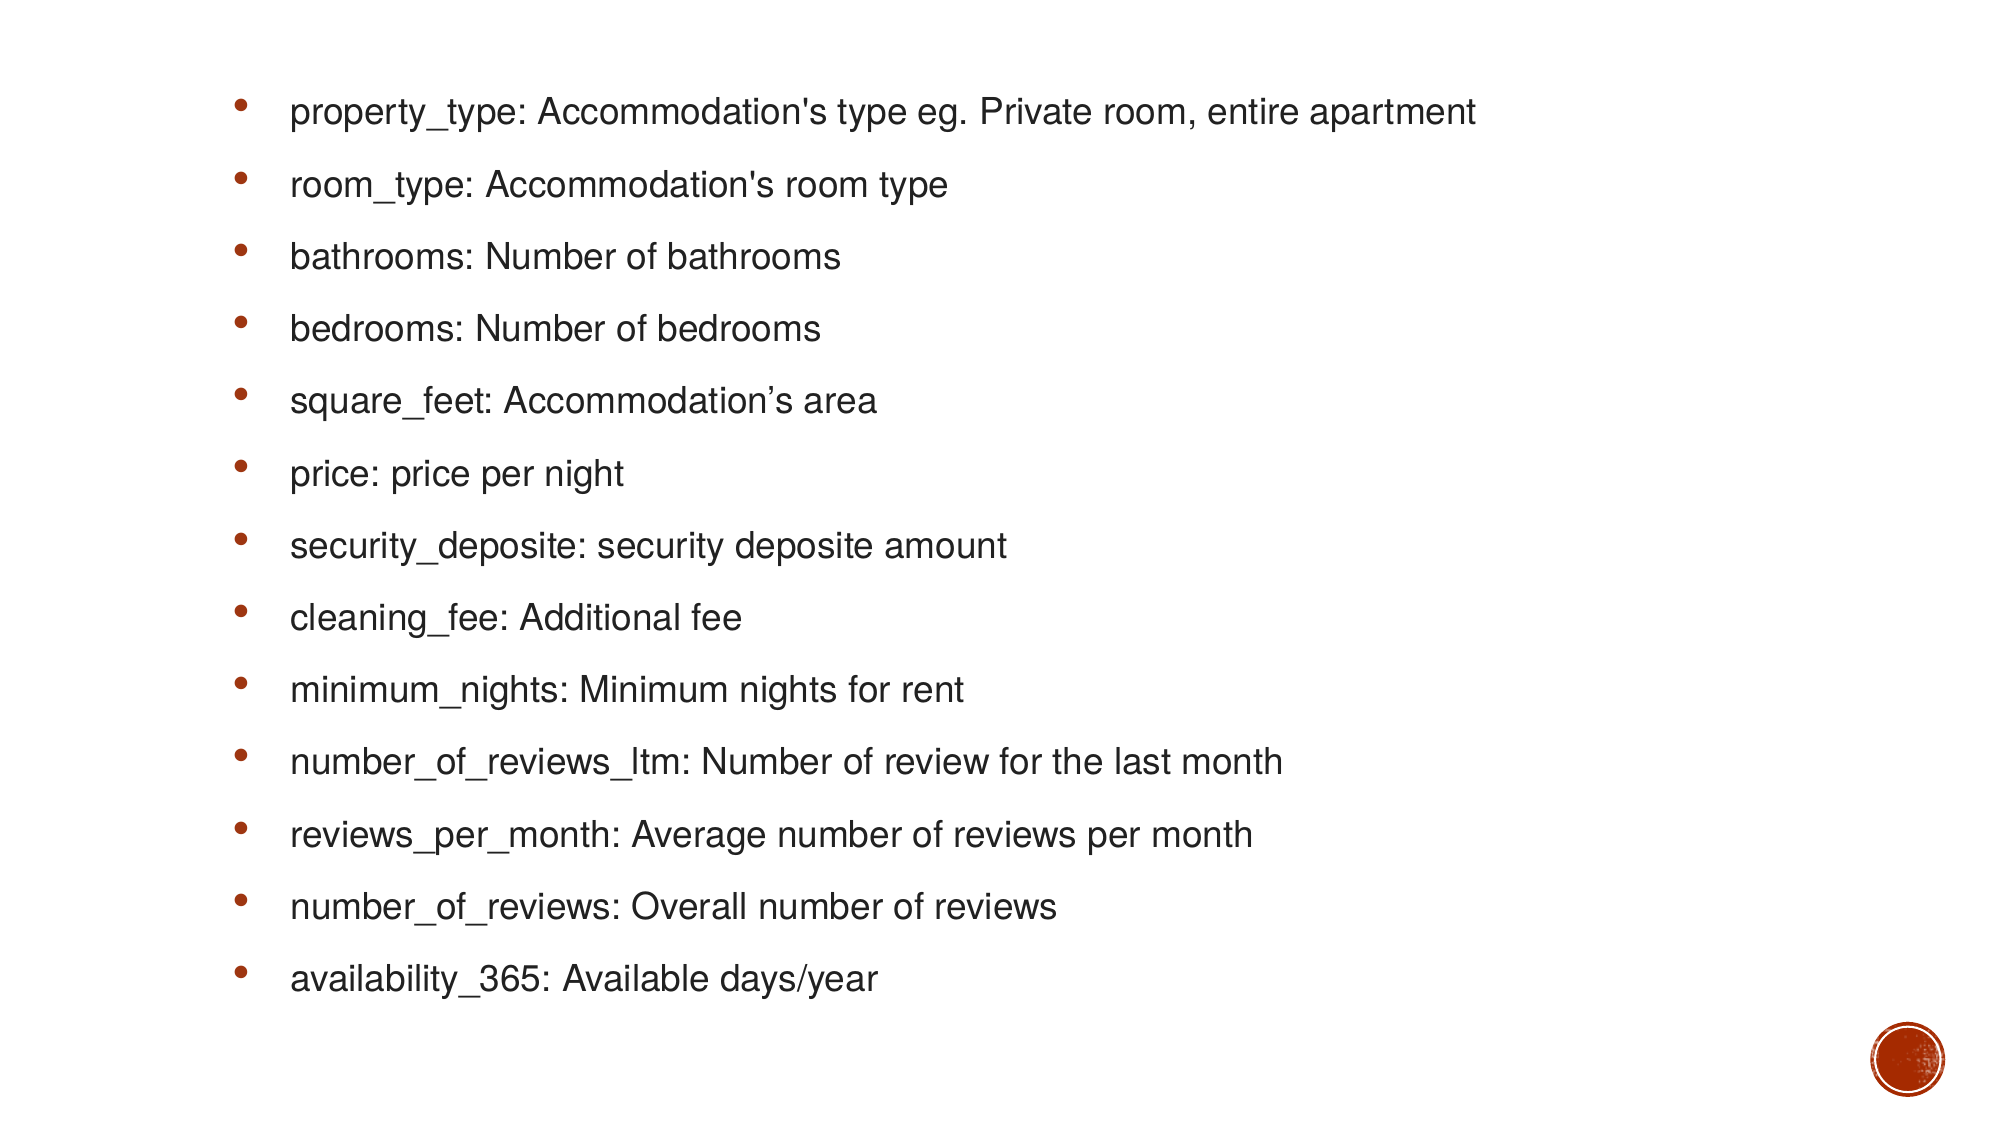

property_type: Accommodation's type eg. Private room, entire apartment
room_type: Accommodation's room type
bathrooms: Number of bathrooms
bedrooms: Number of bedrooms
square_feet: Accommodation’s area
price: price per night
security_deposite: security deposite amount
cleaning_fee: Additional fee
minimum_nights: Minimum nights for rent
number_of_reviews_ltm: Number of review for the last month
reviews_per_month: Average number of reviews per month
number_of_reviews: Overall number of reviews
availability_365: Available days/year